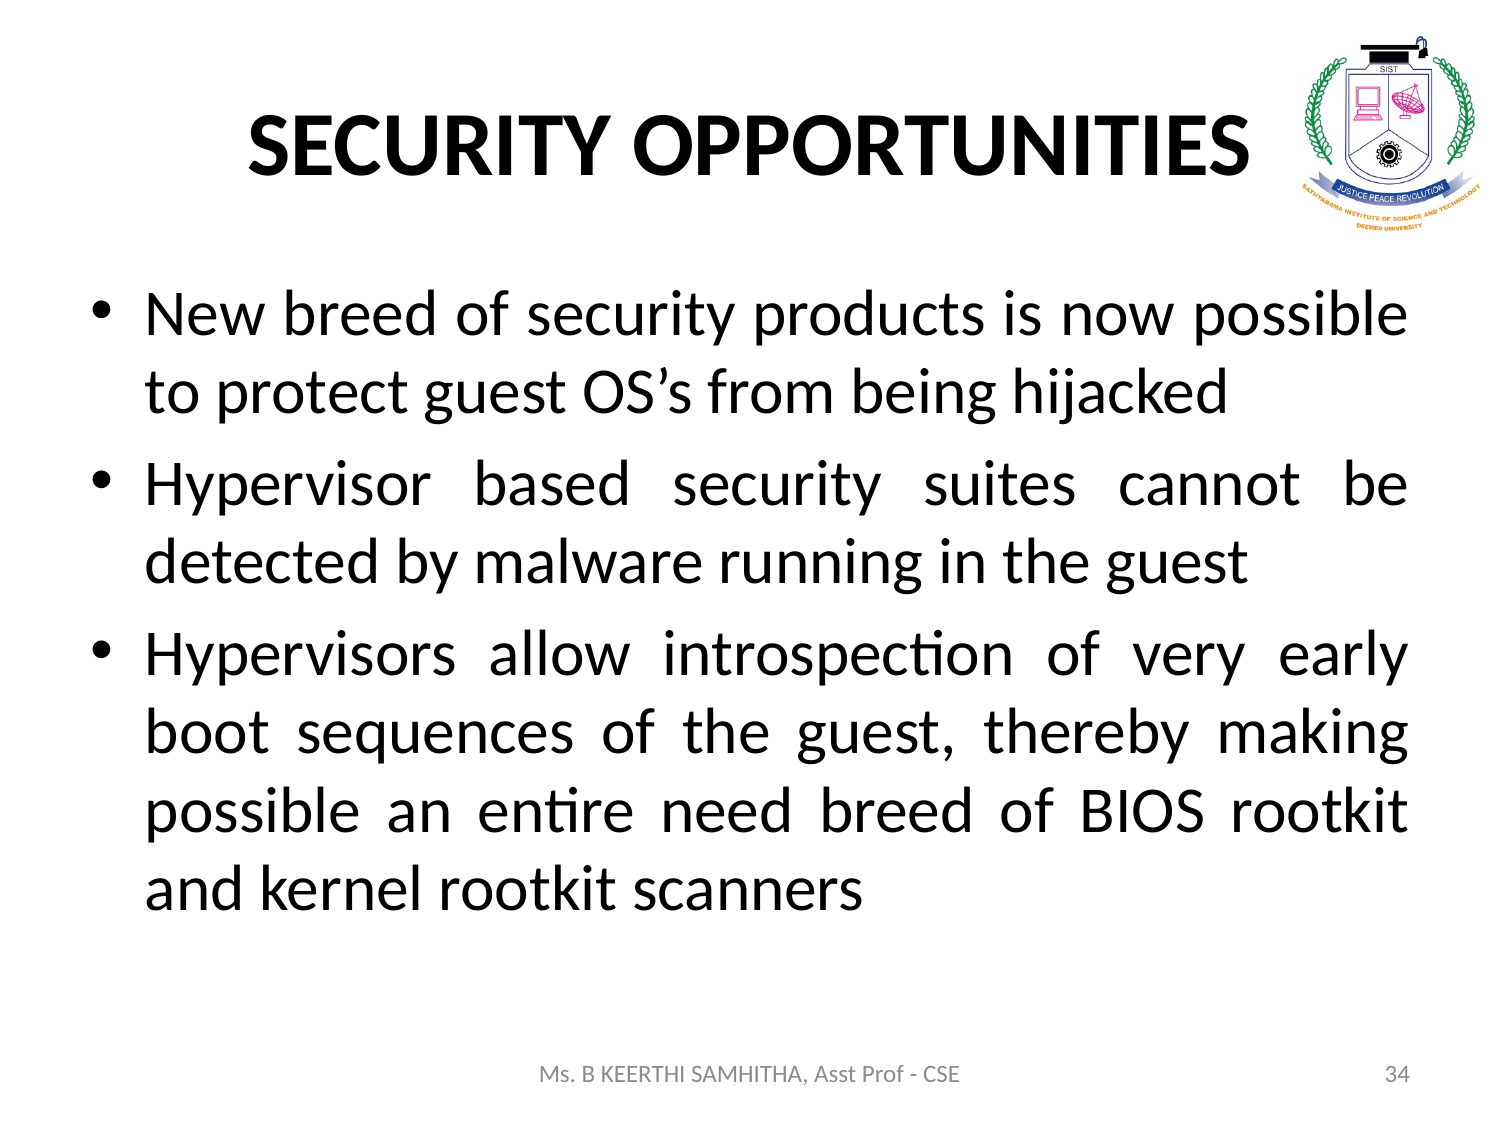

# SECURITY OPPORTUNITIES
New breed of security products is now possible to protect guest OS’s from being hijacked
Hypervisor based security suites cannot be detected by malware running in the guest
Hypervisors allow introspection of very early boot sequences of the guest, thereby making possible an entire need breed of BIOS rootkit and kernel rootkit scanners

Ms. B KEERTHI SAMHITHA, Asst Prof - CSE
34